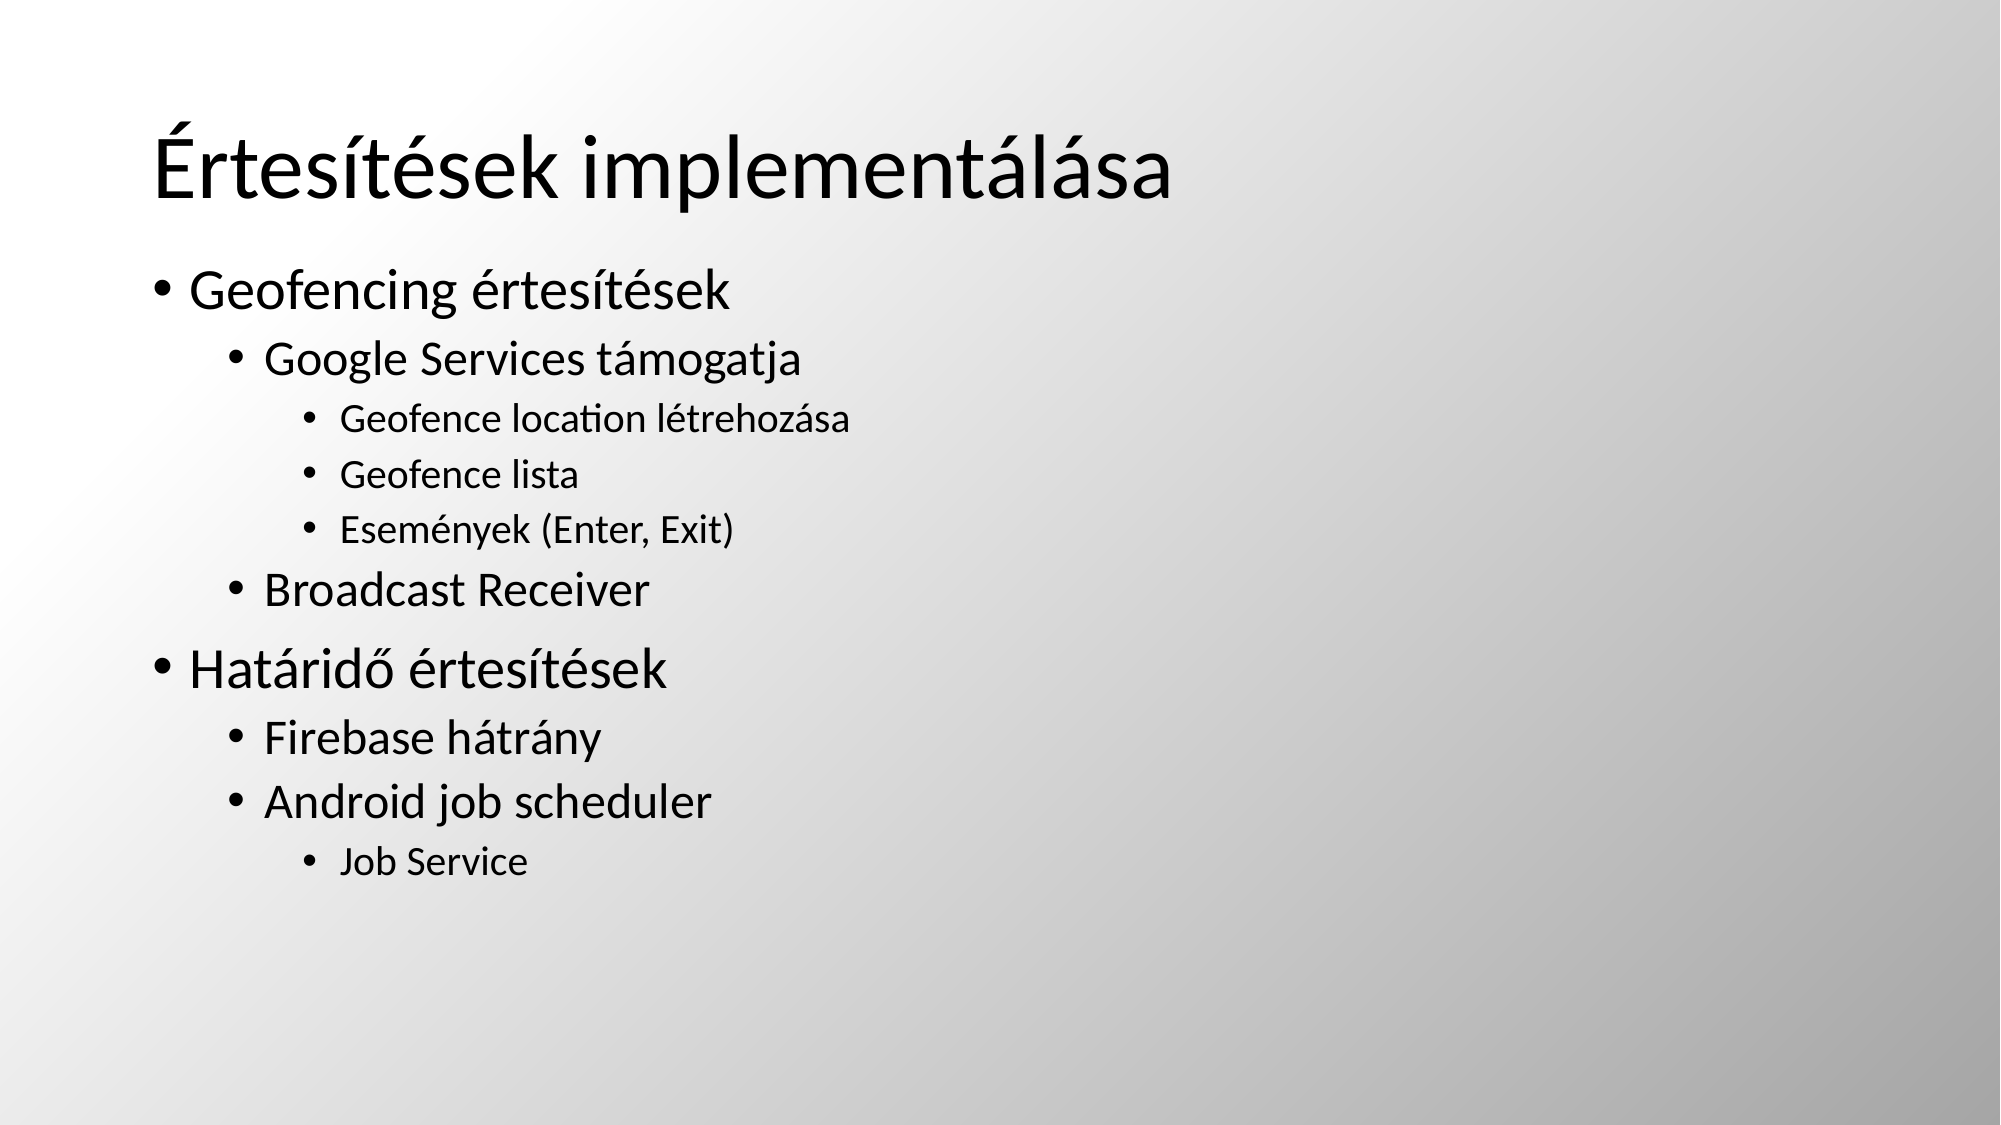

# Értesítések implementálása
Geofencing értesítések
Google Services támogatja
Geofence location létrehozása
Geofence lista
Események (Enter, Exit)
Broadcast Receiver
Határidő értesítések
Firebase hátrány
Android job scheduler
Job Service